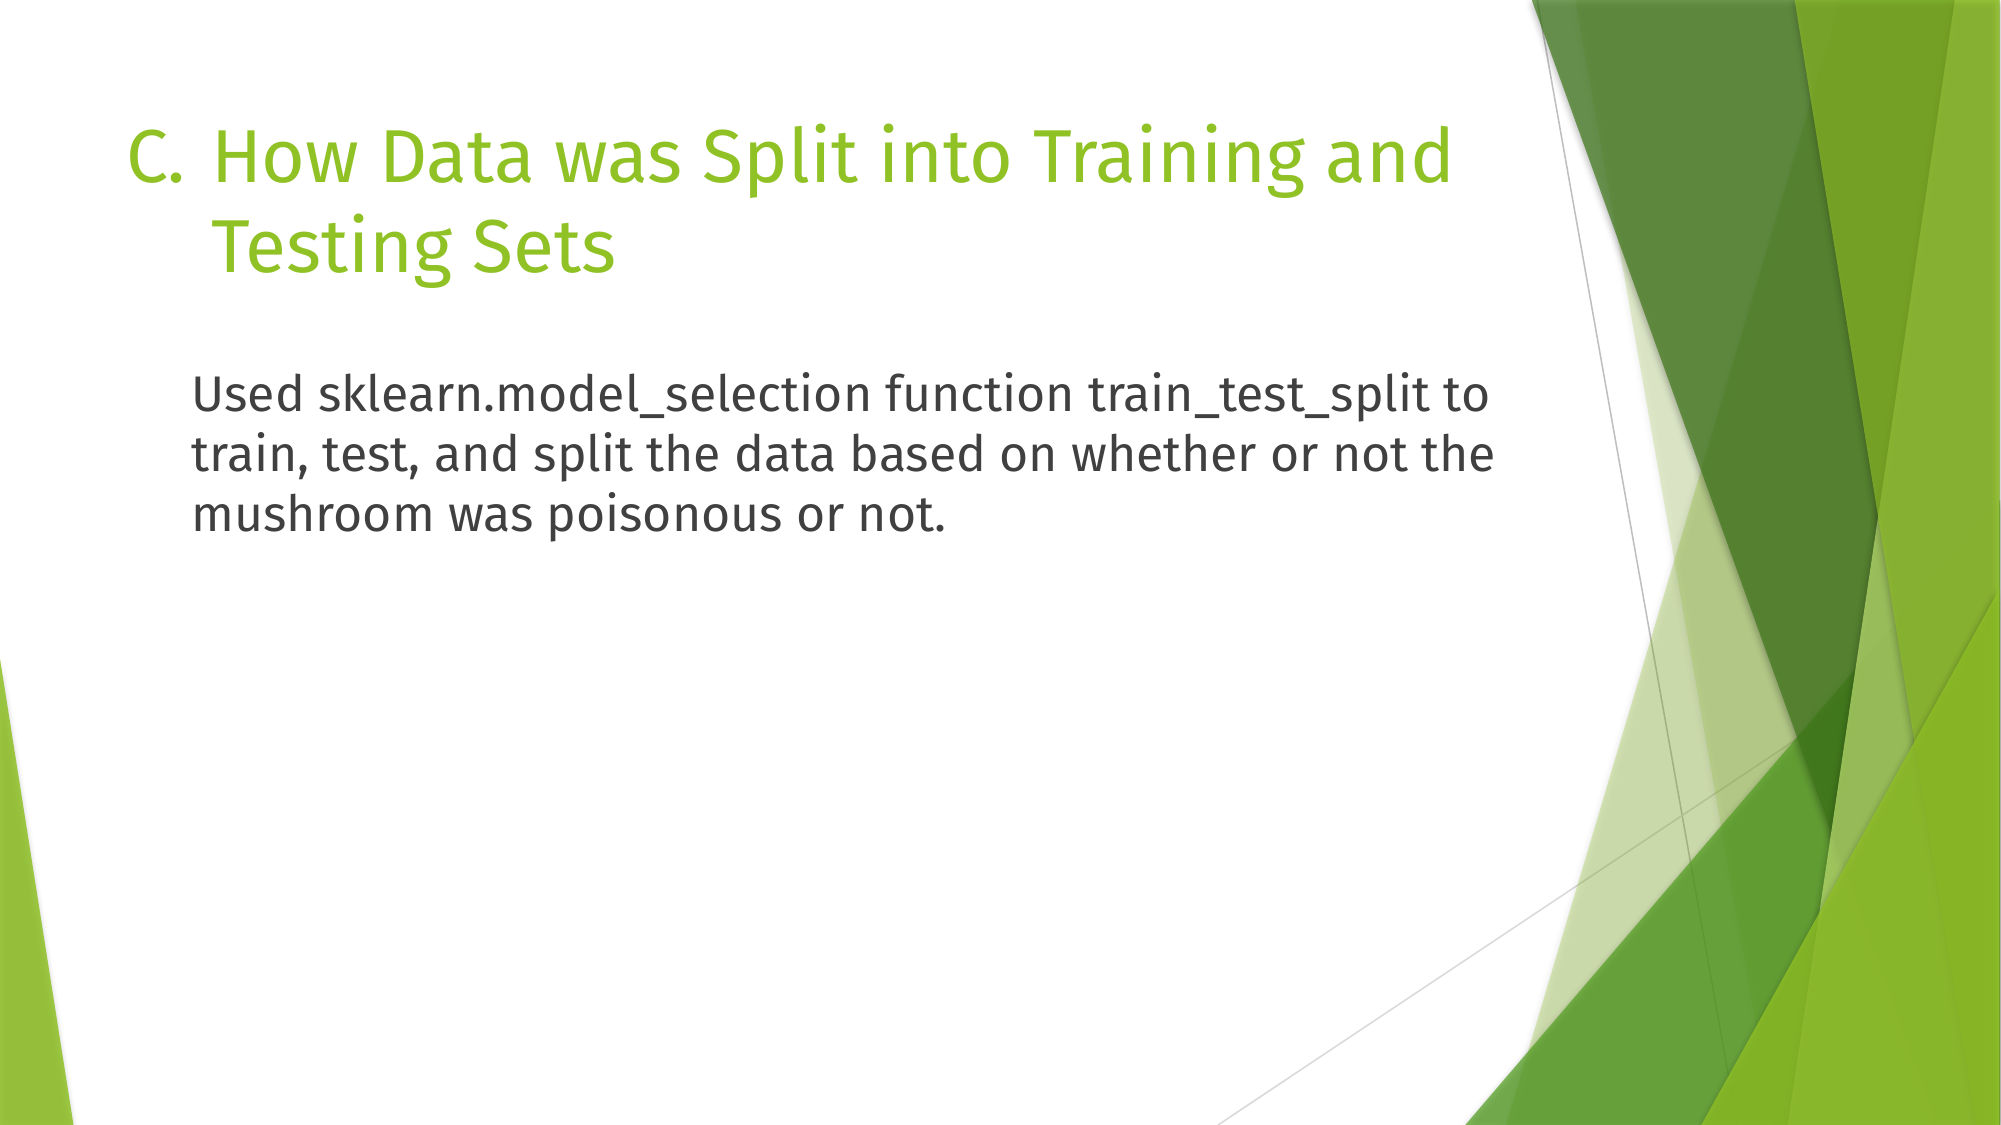

# C.	How Data was Split into Training and Testing Sets
Used sklearn.model_selection function train_test_split to train, test, and split the data based on whether or not the mushroom was poisonous or not.